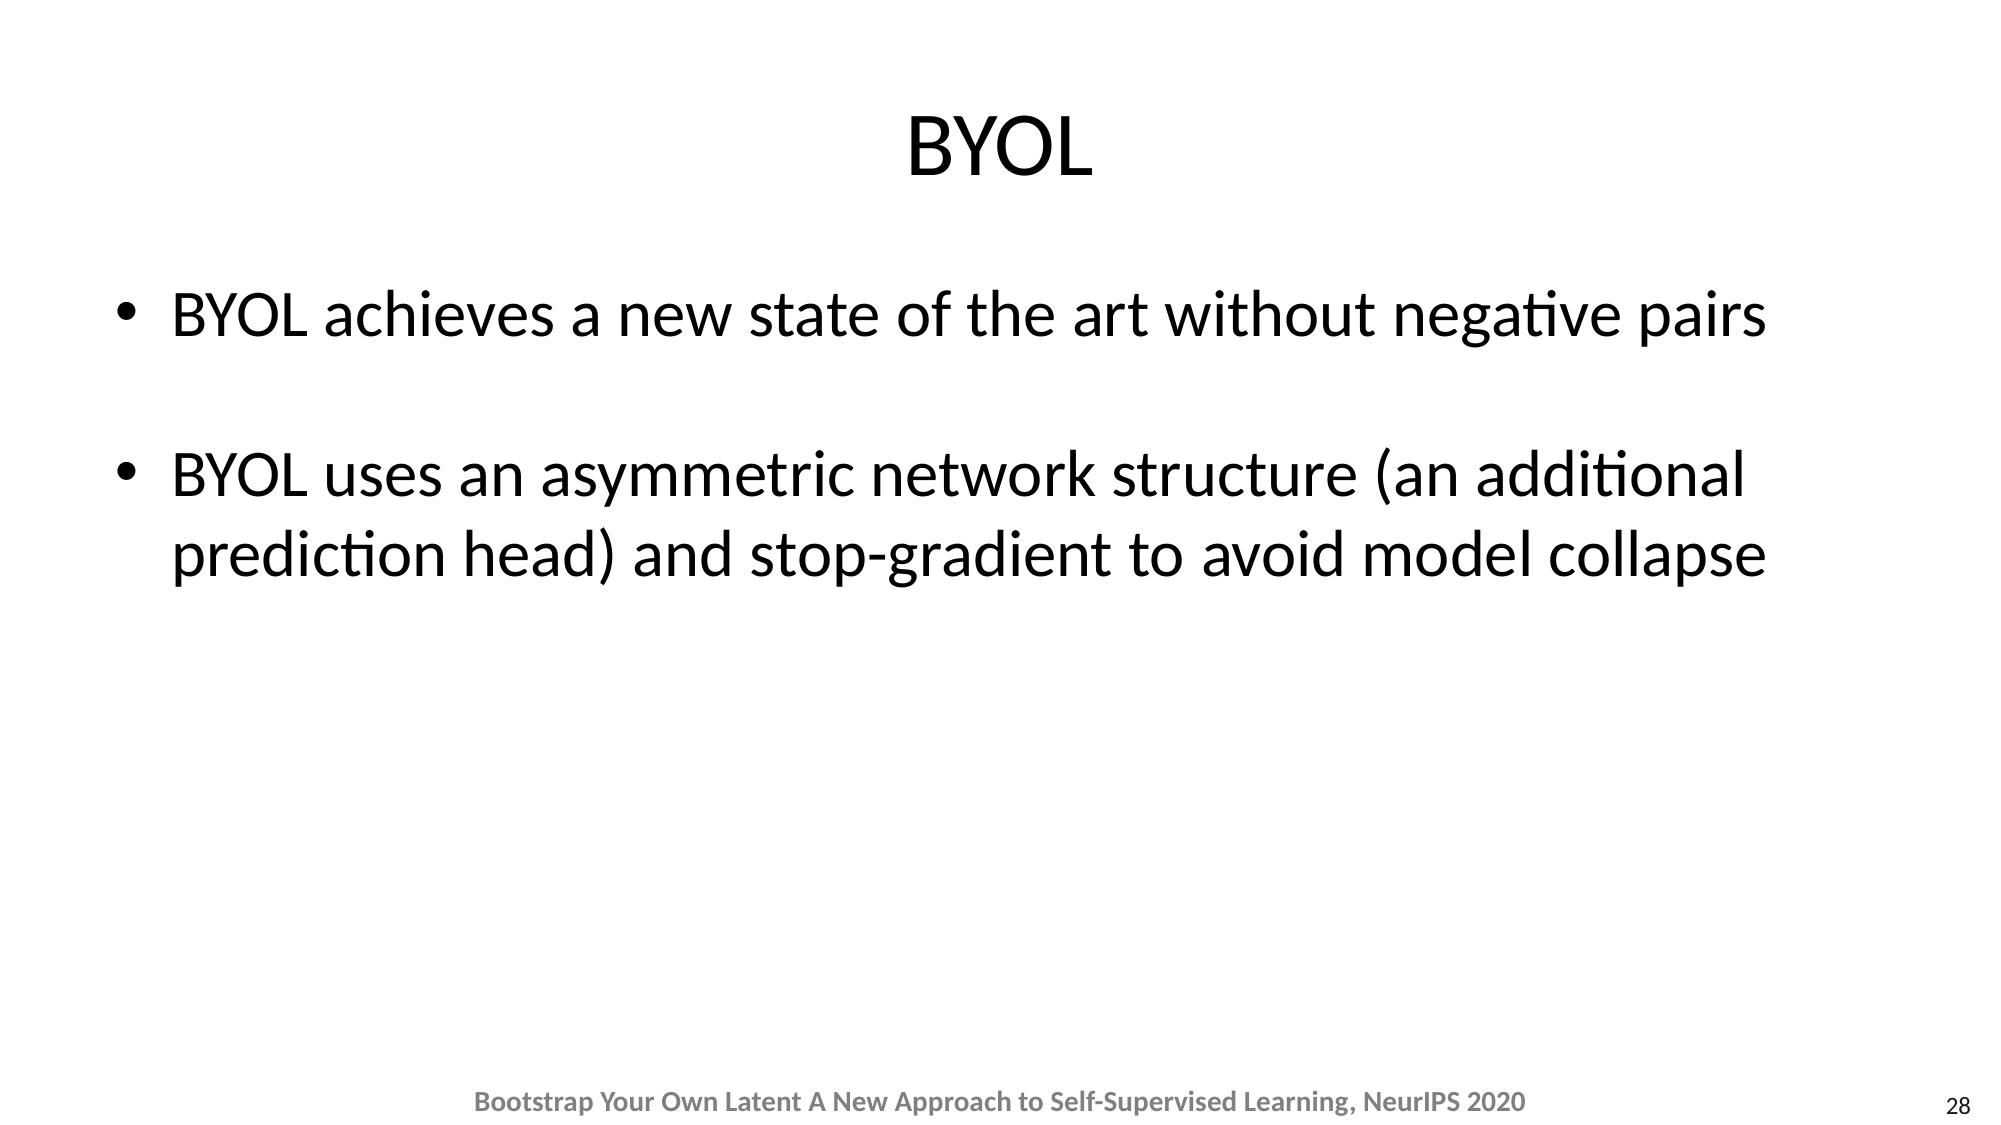

# BYOL
BYOL achieves a new state of the art without negative pairs

BYOL uses an asymmetric network structure (an additional prediction head) and stop-gradient to avoid model collapse
Bootstrap Your Own Latent A New Approach to Self-Supervised Learning, NeurIPS 2020
28